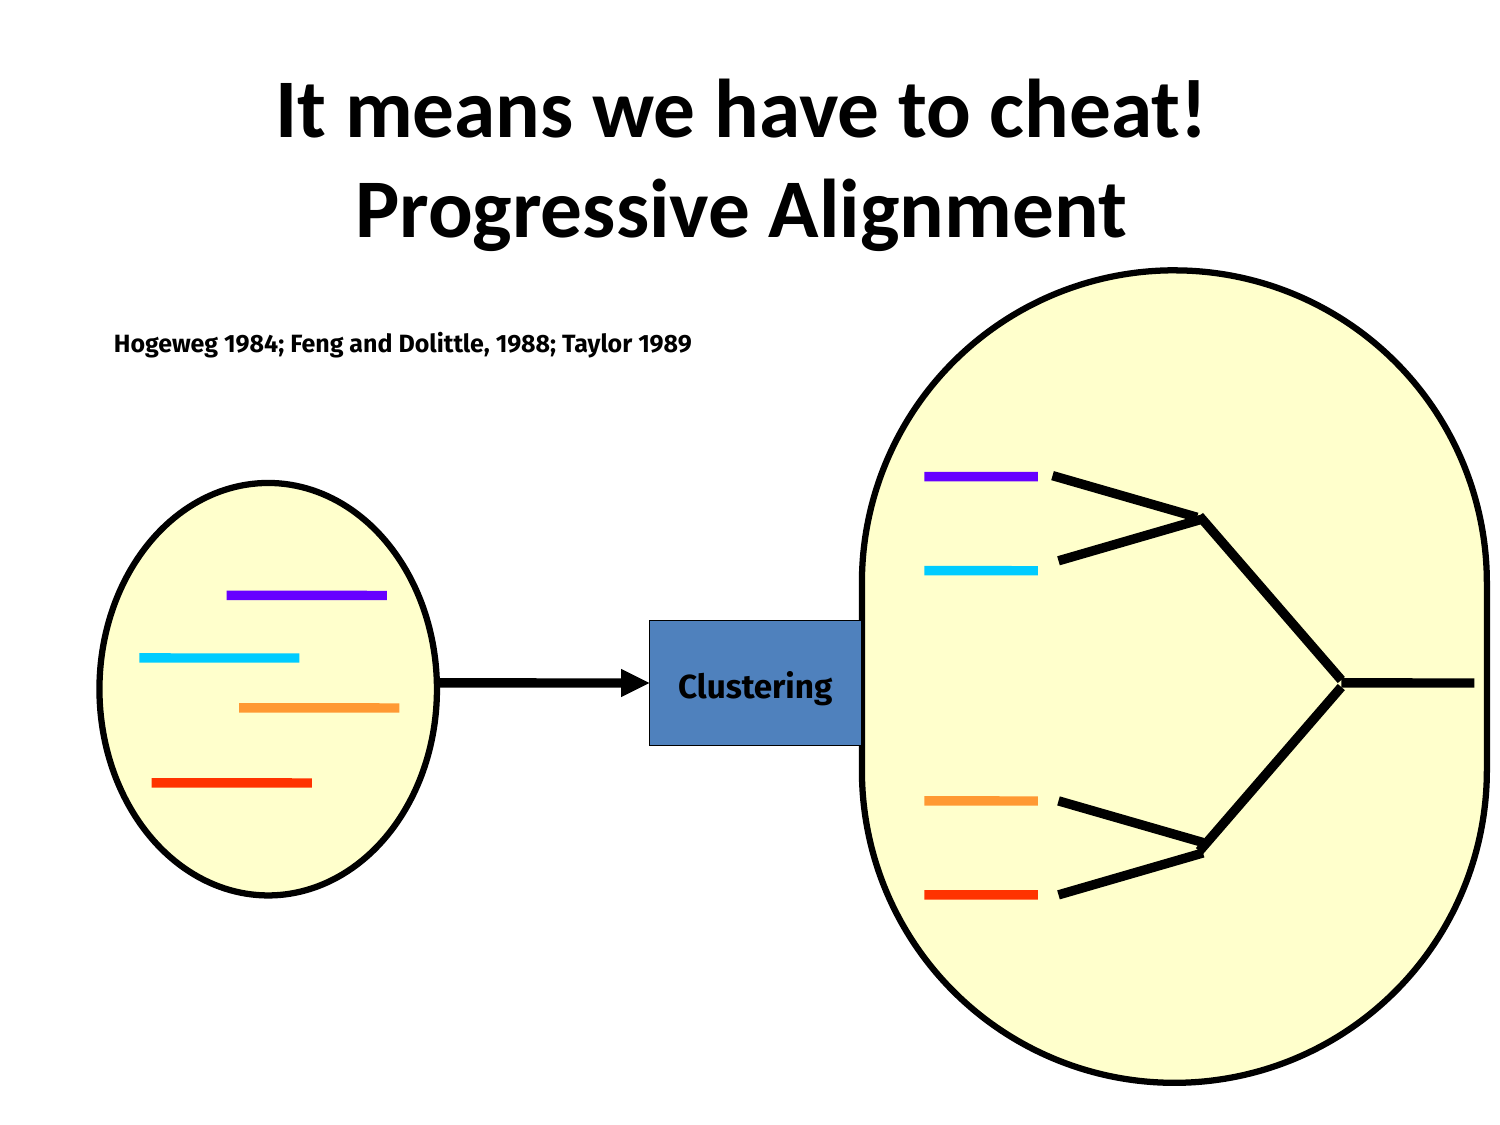

It means we have to cheat!
Progressive Alignment

Hogeweg 1984; Feng and Dolittle, 1988; Taylor 1989

Clustering